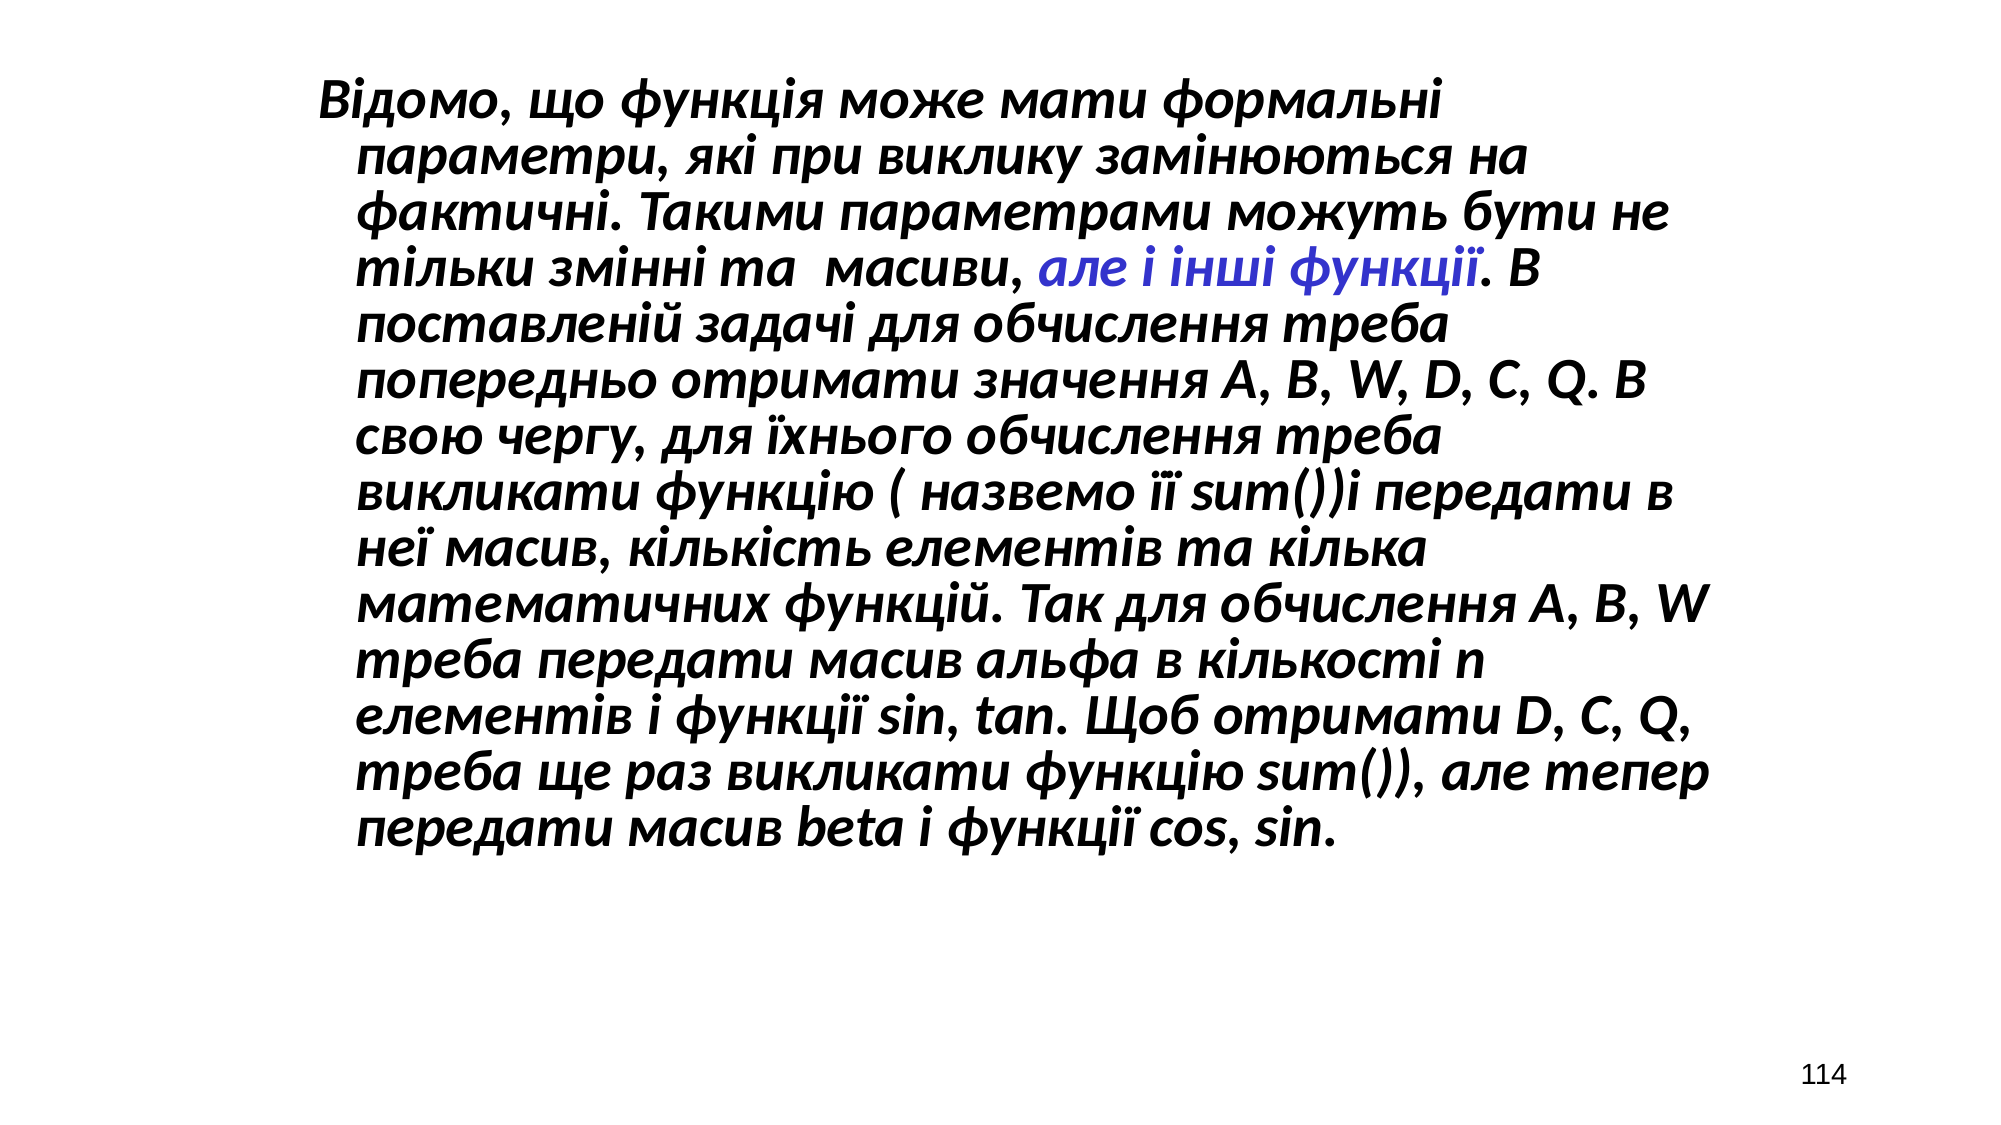

Відомо, що функція може мати формальні параметри, які при виклику замінюються на фактичні. Такими параметрами можуть бути не тільки змінні та  масиви, але і інші функції. В поставленій задачі для обчислення треба попередньо отримати значення A, B, W, D, C, Q. В свою чергу, для їхнього обчислення треба викликати функцію ( назвемо її sum())і передати в неї масив, кількість елементів та кілька математичних функцій. Так для обчислення A, B, W треба передати масив альфа в кількості n елементів і функції sin, tan. Щоб отримати D, C, Q, треба ще раз викликати функцію sum()), але тепер передати масив beta і функції cos, sin.
114